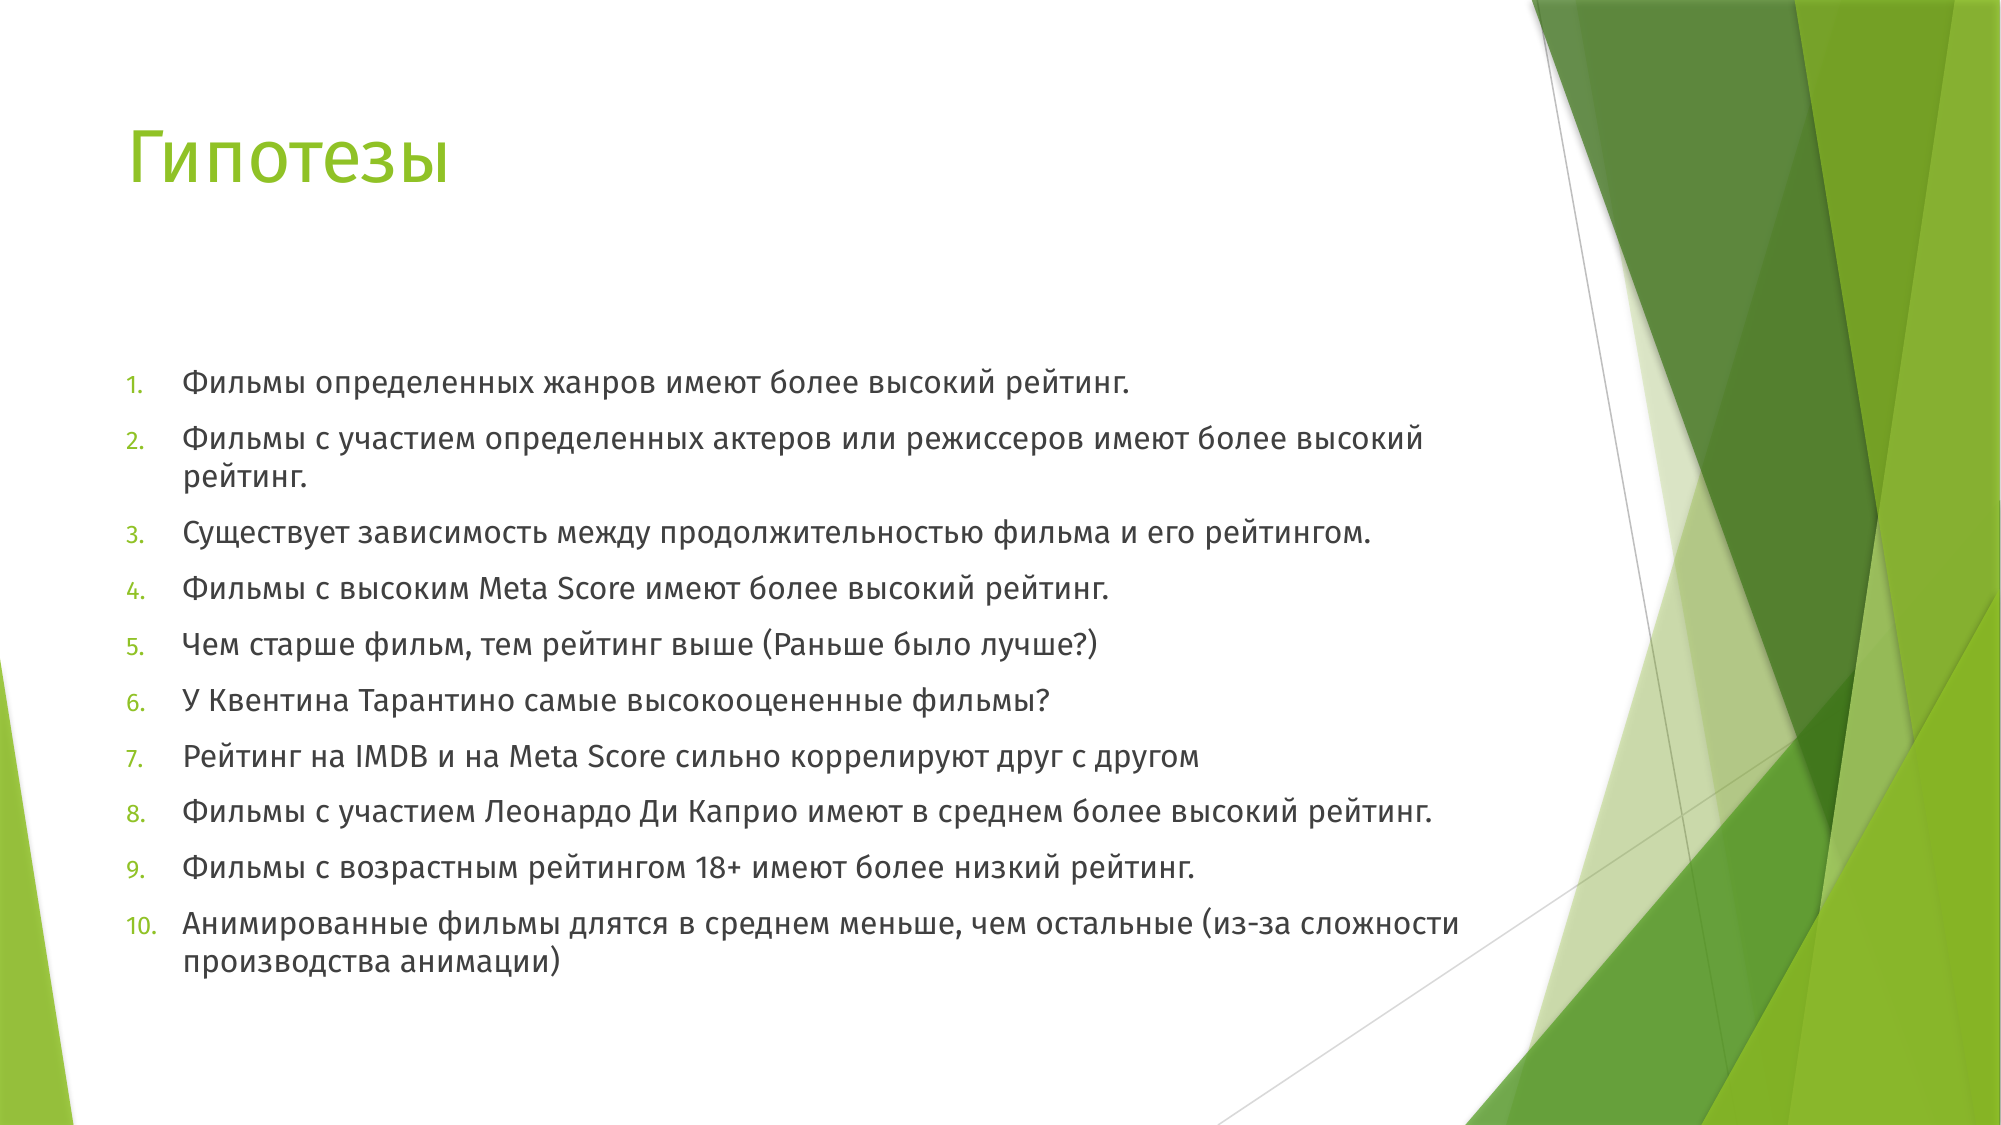

# Гипотезы
Фильмы определенных жанров имеют более высокий рейтинг.
Фильмы с участием определенных актеров или режиссеров имеют более высокий рейтинг.
Существует зависимость между продолжительностью фильма и его рейтингом.
Фильмы с высоким Meta Score имеют более высокий рейтинг.
Чем старше фильм, тем рейтинг выше (Раньше было лучше?)
У Квентина Тарантино самые высокооцененные фильмы?
Рейтинг на IMDB и на Meta Score сильно коррелируют друг с другом
Фильмы с участием Леонардо Ди Каприо имеют в среднем более высокий рейтинг.
Фильмы с возрастным рейтингом 18+ имеют более низкий рейтинг.
Анимированные фильмы длятся в среднем меньше, чем остальные (из-за сложности производства анимации)